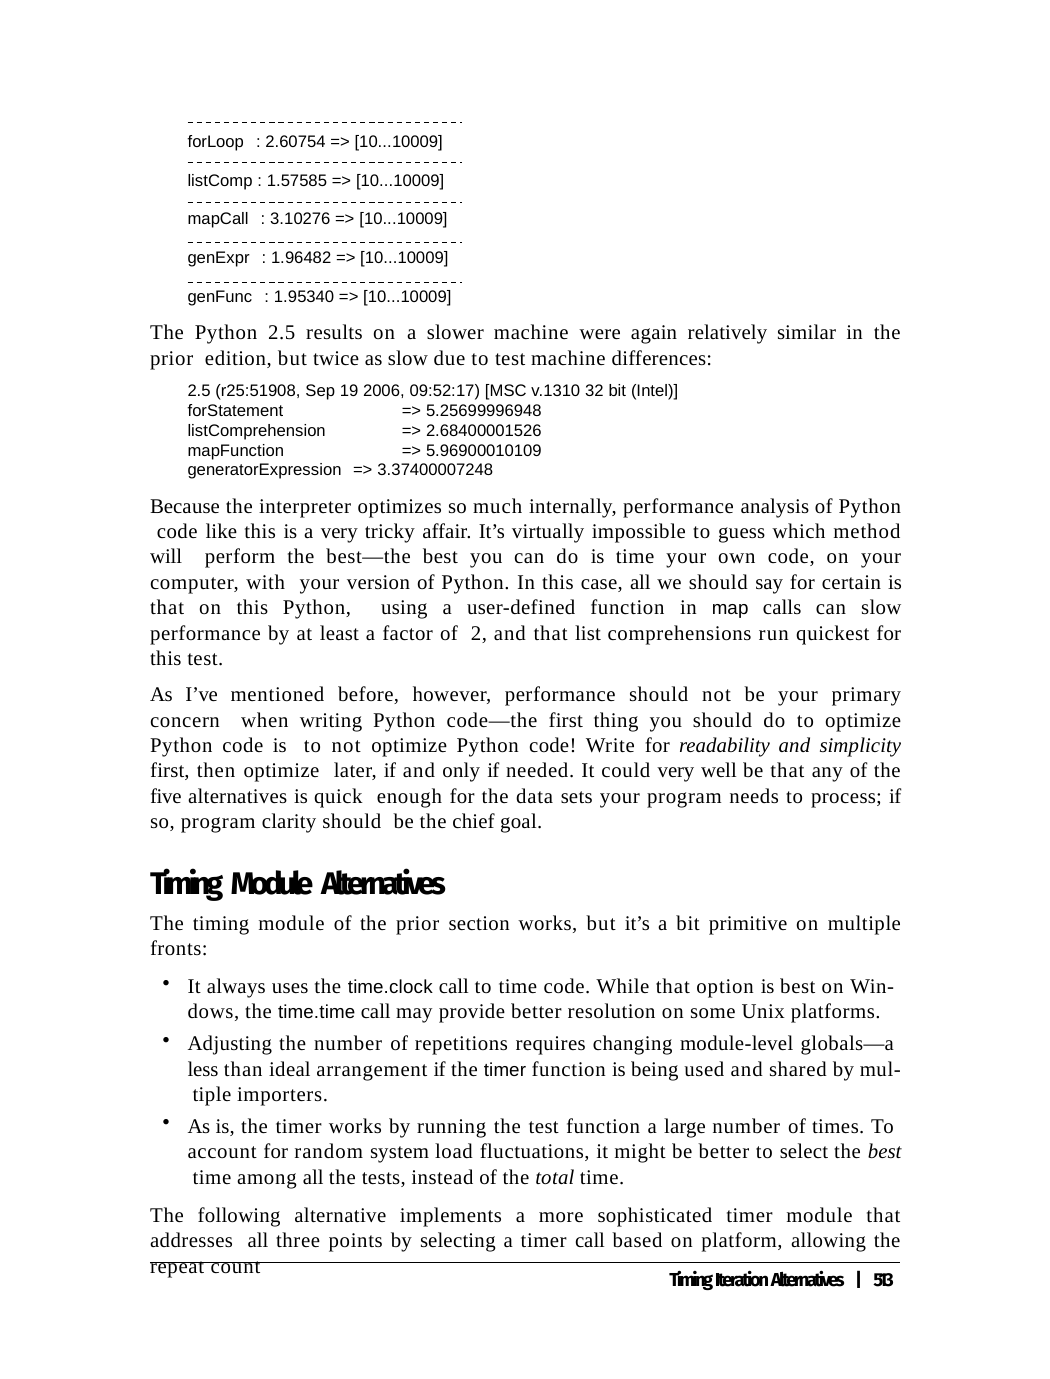

forLoop : 2.60754 => [10...10009]

listComp : 1.57585 => [10...10009]

mapCall : 3.10276 => [10...10009]

genExpr : 1.96482 => [10...10009]

genFunc : 1.95340 => [10...10009]
The Python 2.5 results on a slower machine were again relatively similar in the prior  edition, but twice as slow due to test machine differences:
2.5 (r25:51908, Sep 19 2006, 09:52:17) [MSC v.1310 32 bit (Intel)]
forStatement	=> 5.25699996948
listComprehension	=> 2.68400001526
mapFunction	=> 5.96900010109
generatorExpression => 3.37400007248
Because the interpreter optimizes so much internally, performance analysis of Python  code like this is a very tricky affair. It’s virtually impossible to guess which method will  perform the best—the best you can do is time your own code, on your computer, with  your version of Python. In this case, all we should say for certain is that on this Python,  using a user-defined function in map calls can slow performance by at least a factor of  2, and that list comprehensions run quickest for this test.
As I’ve mentioned before, however, performance should not be your primary concern  when writing Python code—the first thing you should do to optimize Python code is  to not optimize Python code! Write for readability and simplicity first, then optimize  later, if and only if needed. It could very well be that any of the five alternatives is quick  enough for the data sets your program needs to process; if so, program clarity should  be the chief goal.

Timing Module Alternatives
The timing module of the prior section works, but it’s a bit primitive on multiple fronts:
It always uses the time.clock call to time code. While that option is best on Win-  dows, the time.time call may provide better resolution on some Unix platforms.
Adjusting the number of repetitions requires changing module-level globals—a  less than ideal arrangement if the timer function is being used and shared by mul-  tiple importers.
As is, the timer works by running the test function a large number of times. To  account for random system load fluctuations, it might be better to select the best  time among all the tests, instead of the total time.
The following alternative implements a more sophisticated timer module that addresses  all three points by selecting a timer call based on platform, allowing the repeat count

Timing Iteration Alternatives  | 513